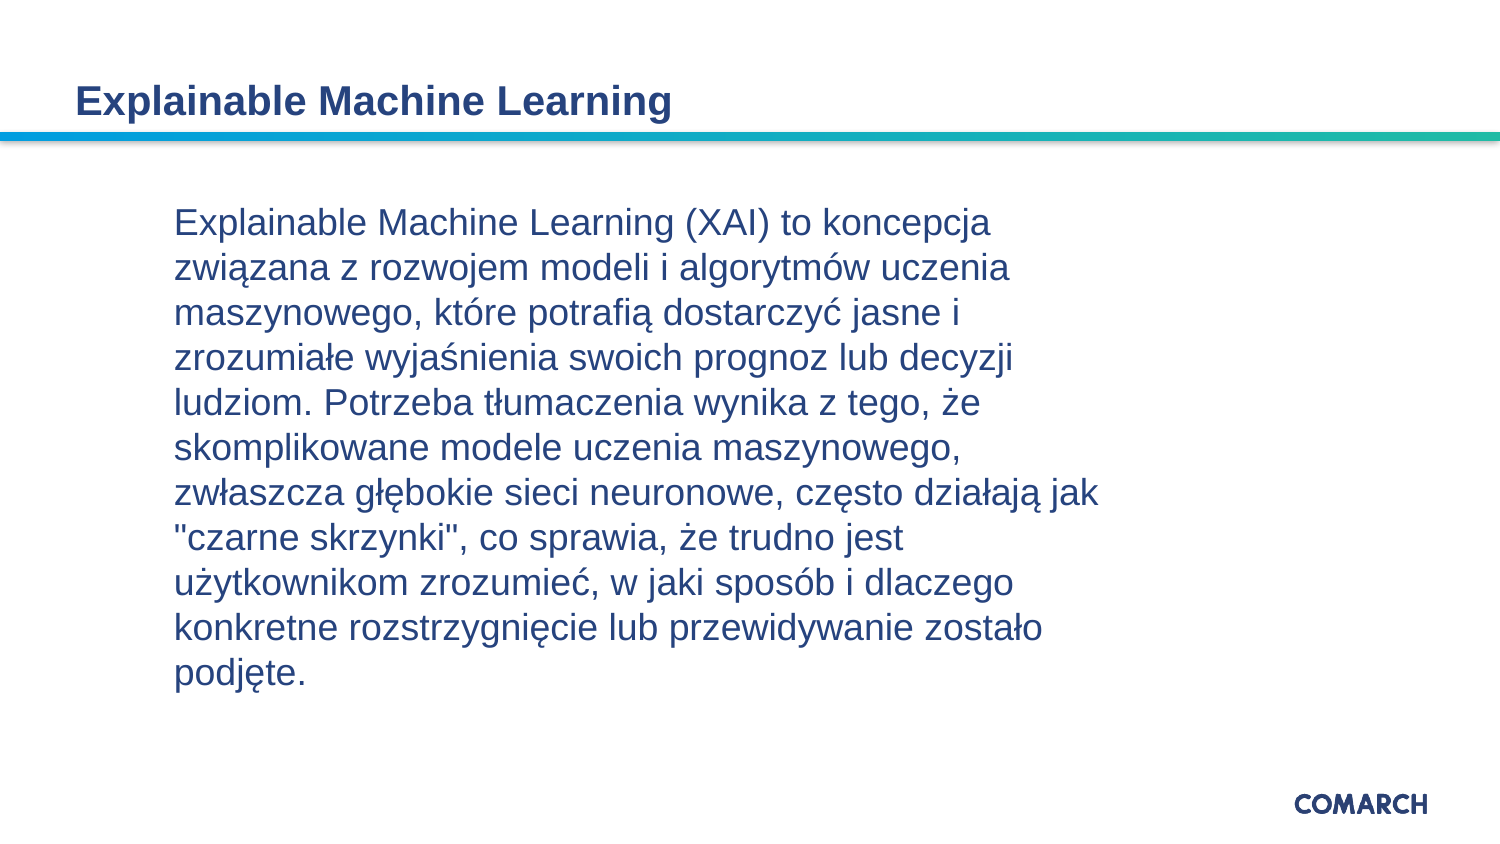

Explainable Machine Learning
Explainable Machine Learning (XAI) to koncepcja związana z rozwojem modeli i algorytmów uczenia maszynowego, które potrafią dostarczyć jasne i zrozumiałe wyjaśnienia swoich prognoz lub decyzji ludziom. Potrzeba tłumaczenia wynika z tego, że skomplikowane modele uczenia maszynowego, zwłaszcza głębokie sieci neuronowe, często działają jak "czarne skrzynki", co sprawia, że trudno jest użytkownikom zrozumieć, w jaki sposób i dlaczego konkretne rozstrzygnięcie lub przewidywanie zostało podjęte.